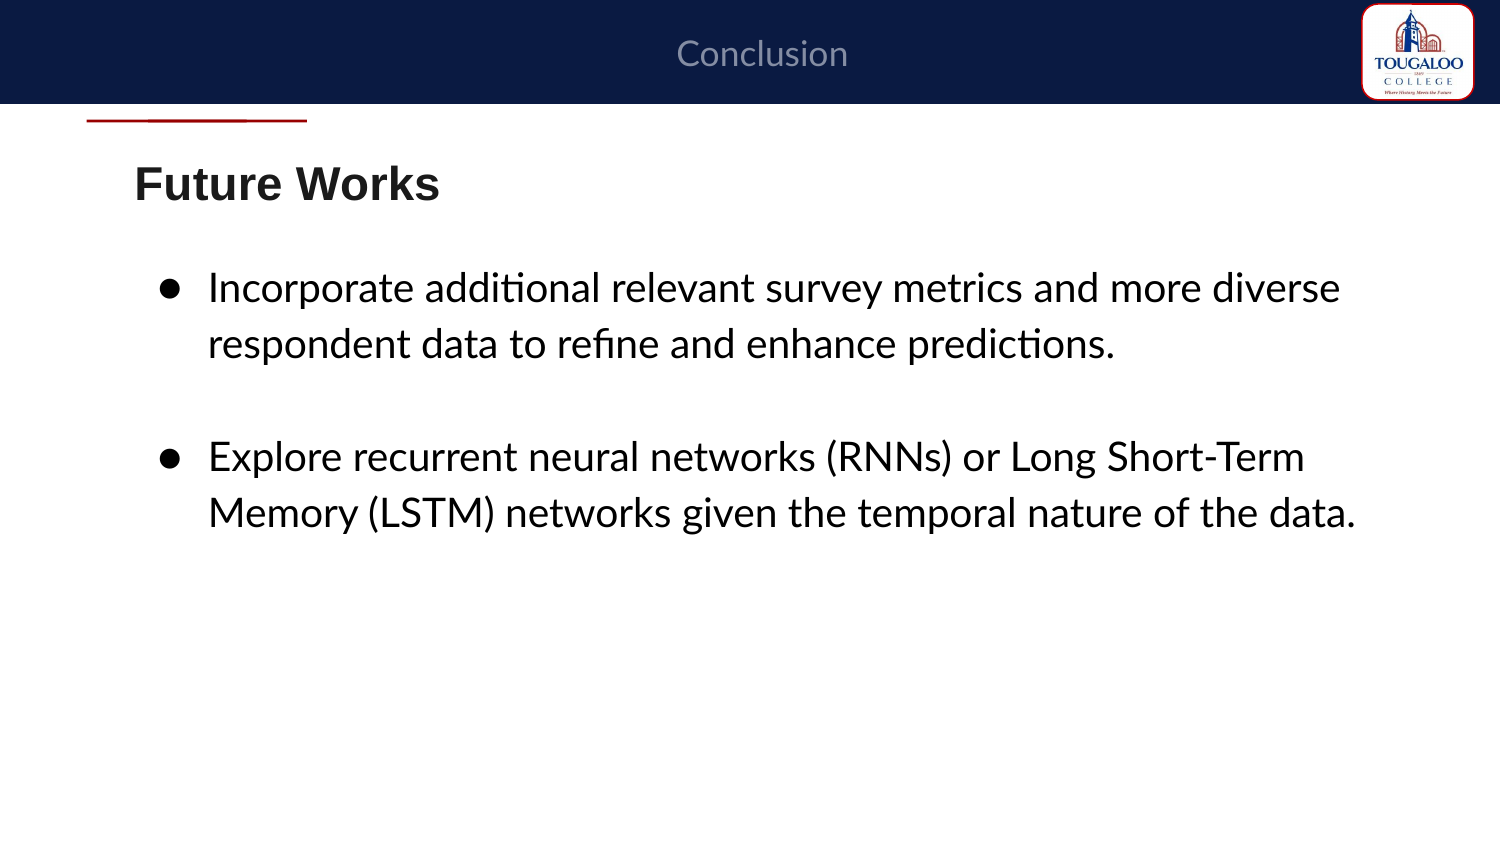

Conclusion
# Future Works
Incorporate additional relevant survey metrics and more diverse respondent data to refine and enhance predictions.

Explore recurrent neural networks (RNNs) or Long Short-Term Memory (LSTM) networks given the temporal nature of the data.